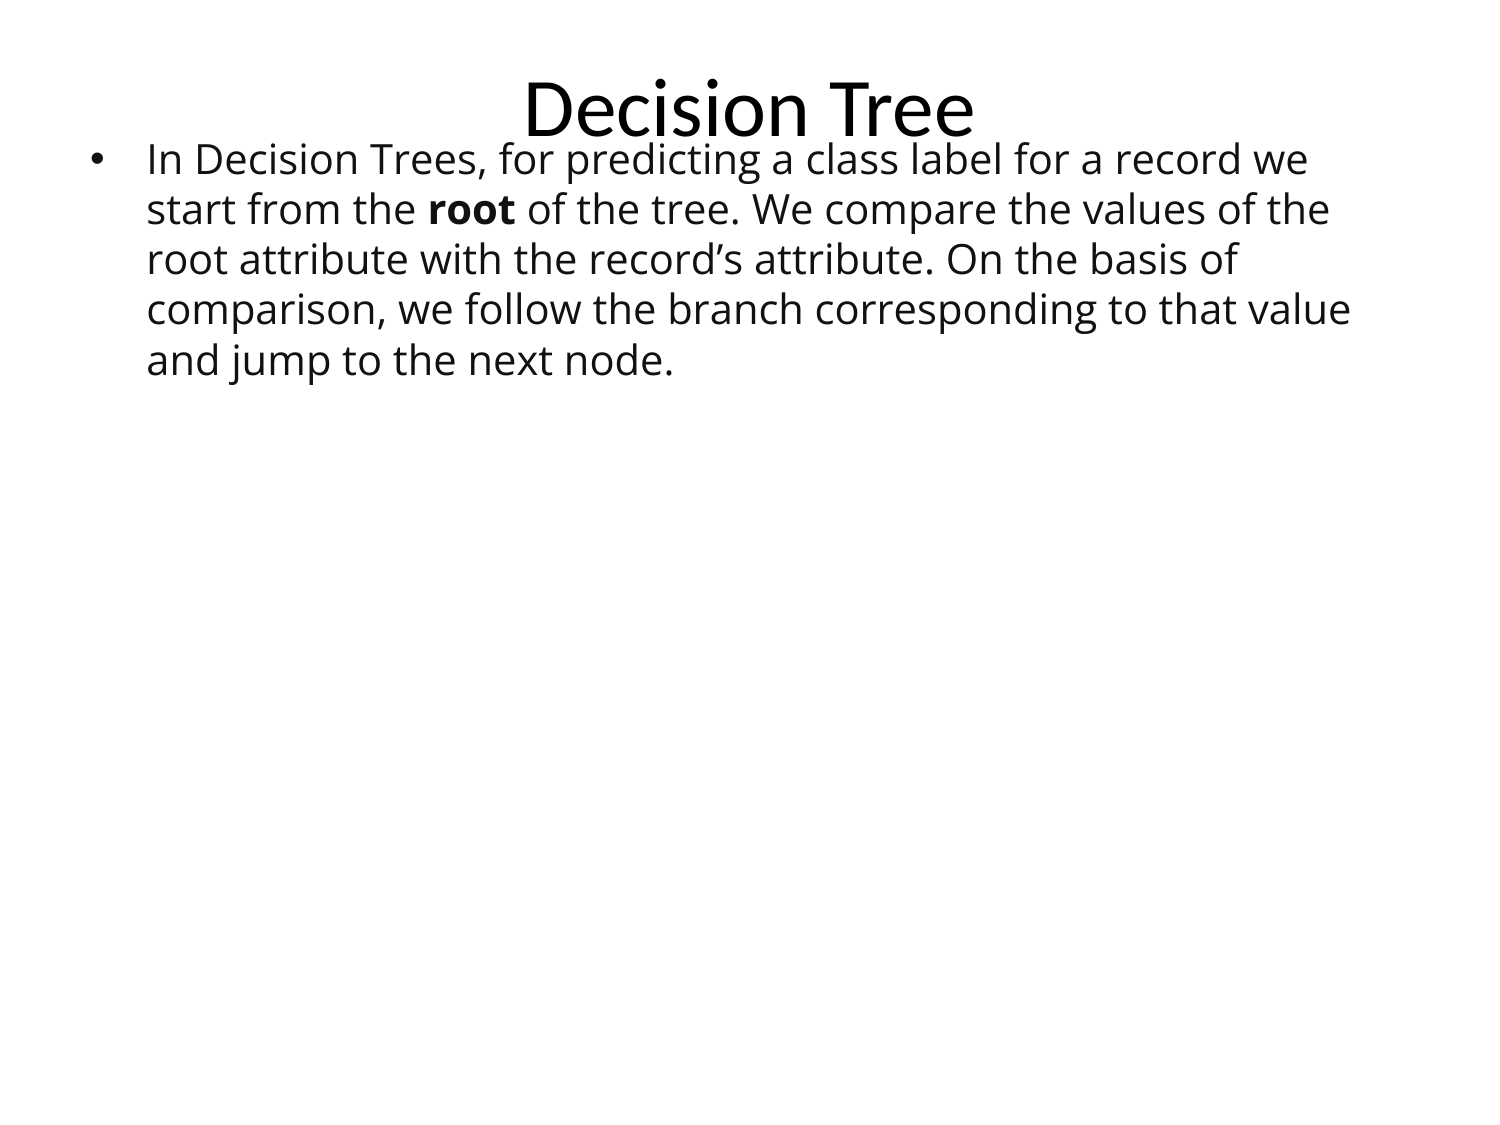

# Decision Tree
In Decision Trees, for predicting a class label for a record we start from the root of the tree. We compare the values of the root attribute with the record’s attribute. On the basis of comparison, we follow the branch corresponding to that value and jump to the next node.